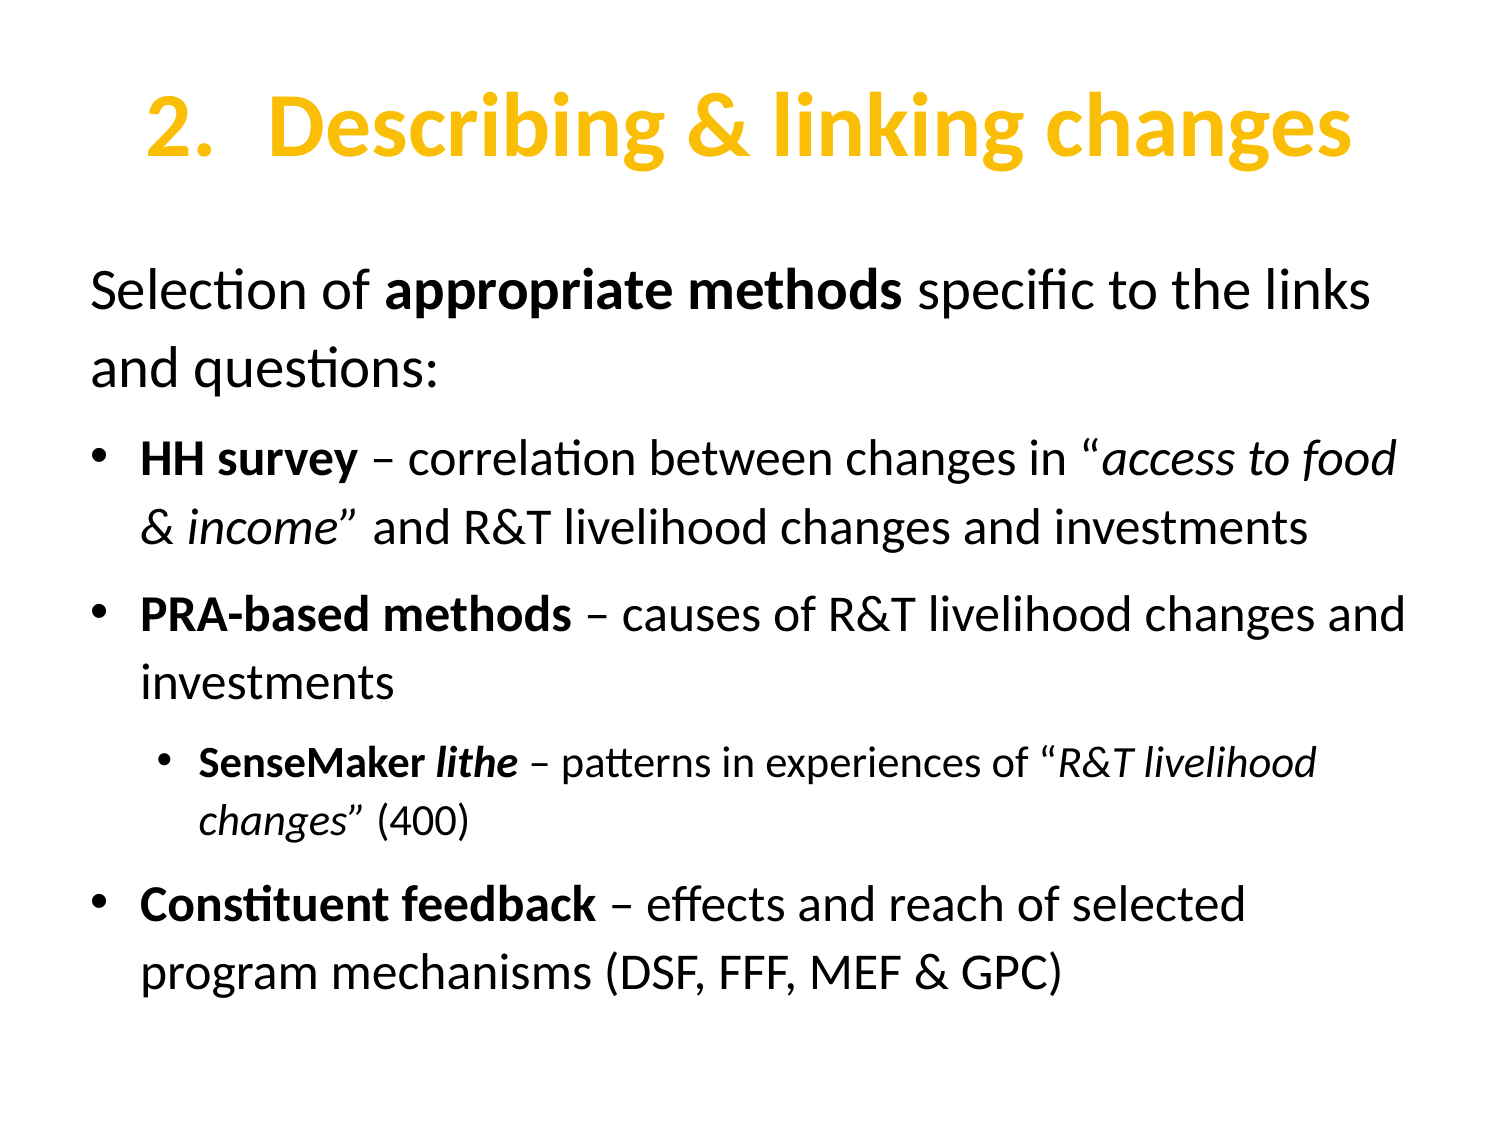

Describing & linking changes
Selection of appropriate methods specific to the links and questions:
HH survey – correlation between changes in “access to food & income” and R&T livelihood changes and investments
PRA-based methods – causes of R&T livelihood changes and investments
SenseMaker lithe – patterns in experiences of “R&T livelihood changes” (400)
Constituent feedback – effects and reach of selected program mechanisms (DSF, FFF, MEF & GPC)